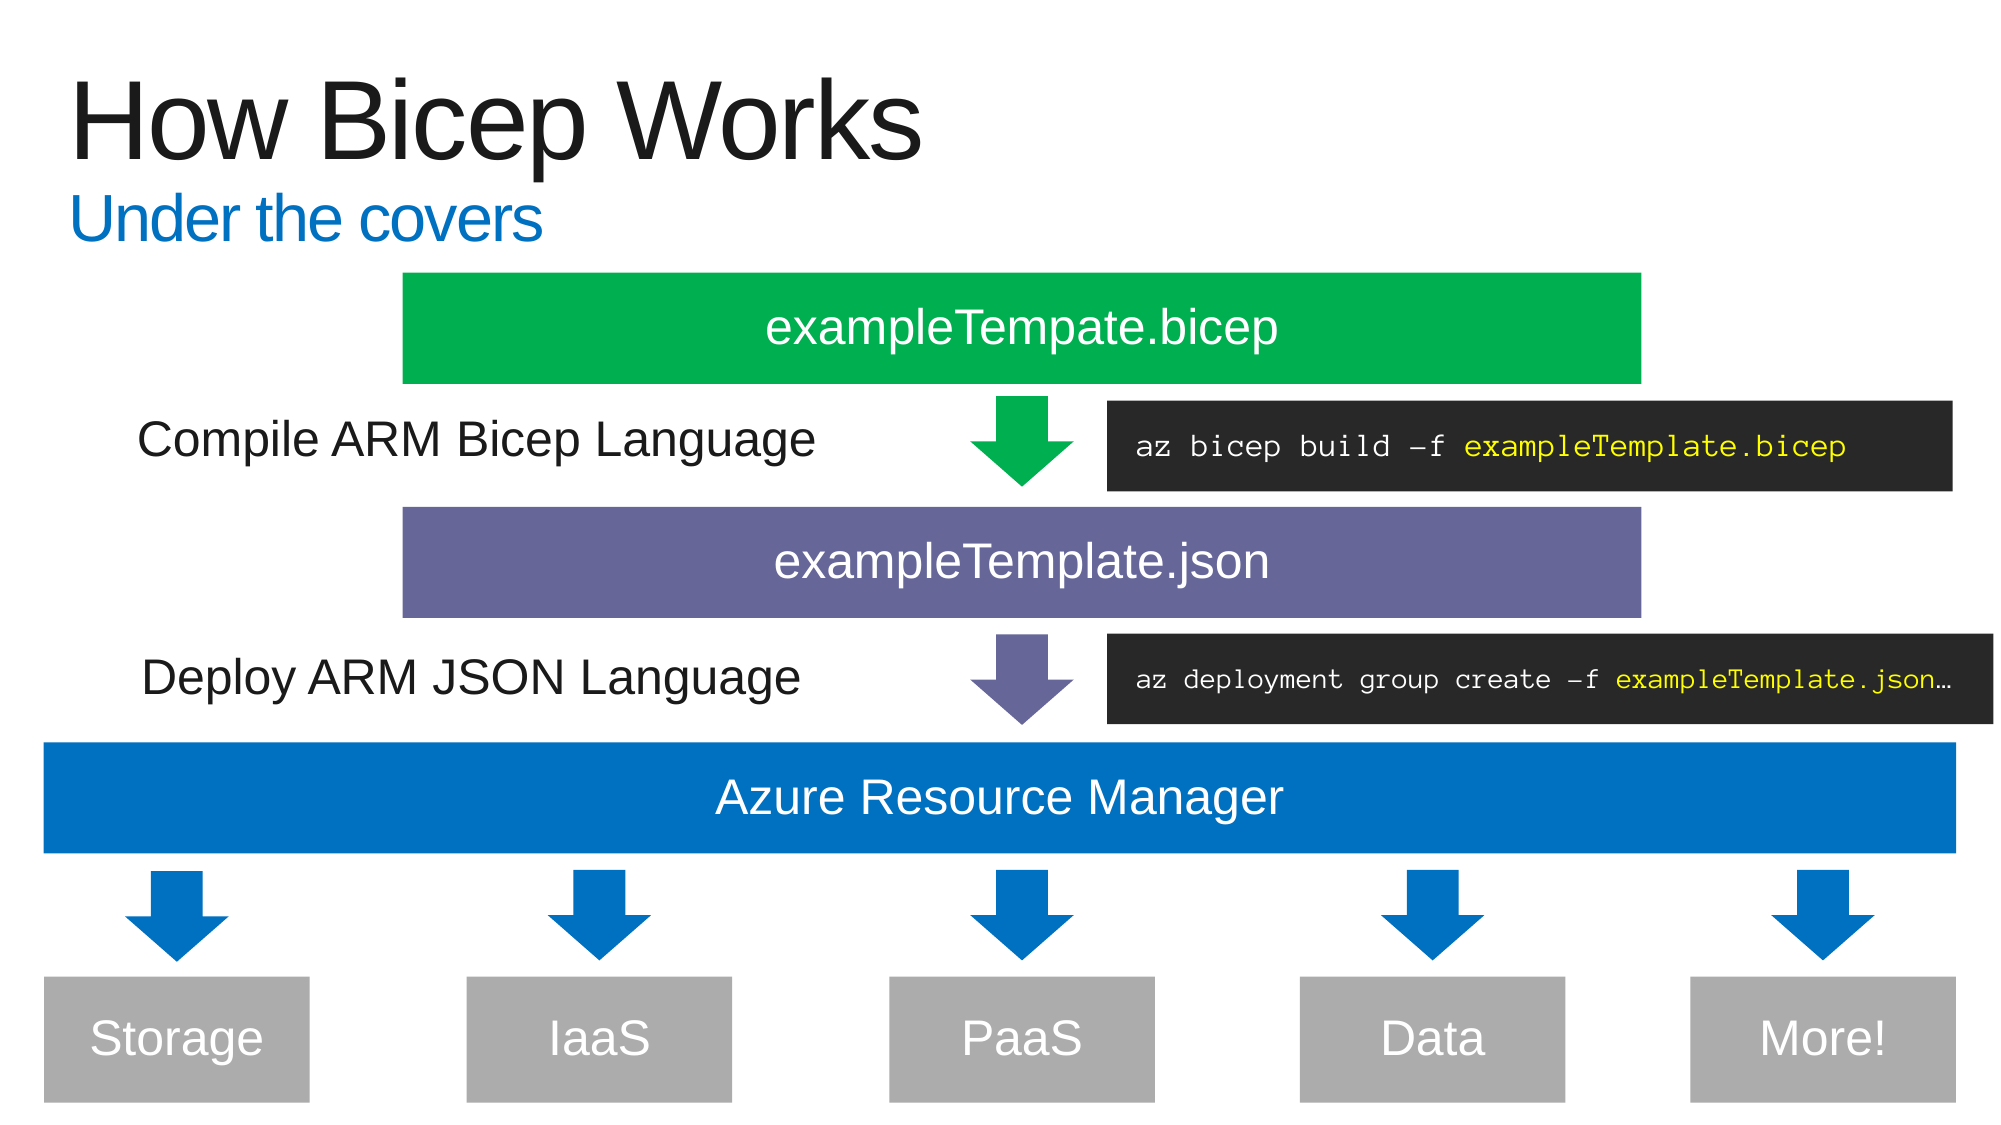

# How Bicep Works Under the covers
exampleTempate.bicep
Compile ARM Bicep Language

az bicep build –f exampleTemplate.bicep
exampleTemplate.json
Deploy ARM JSON Language
az deployment group create –f exampleTemplate.json…

Azure Resource Manager

Storage
IaaS
PaaS
Data
More!